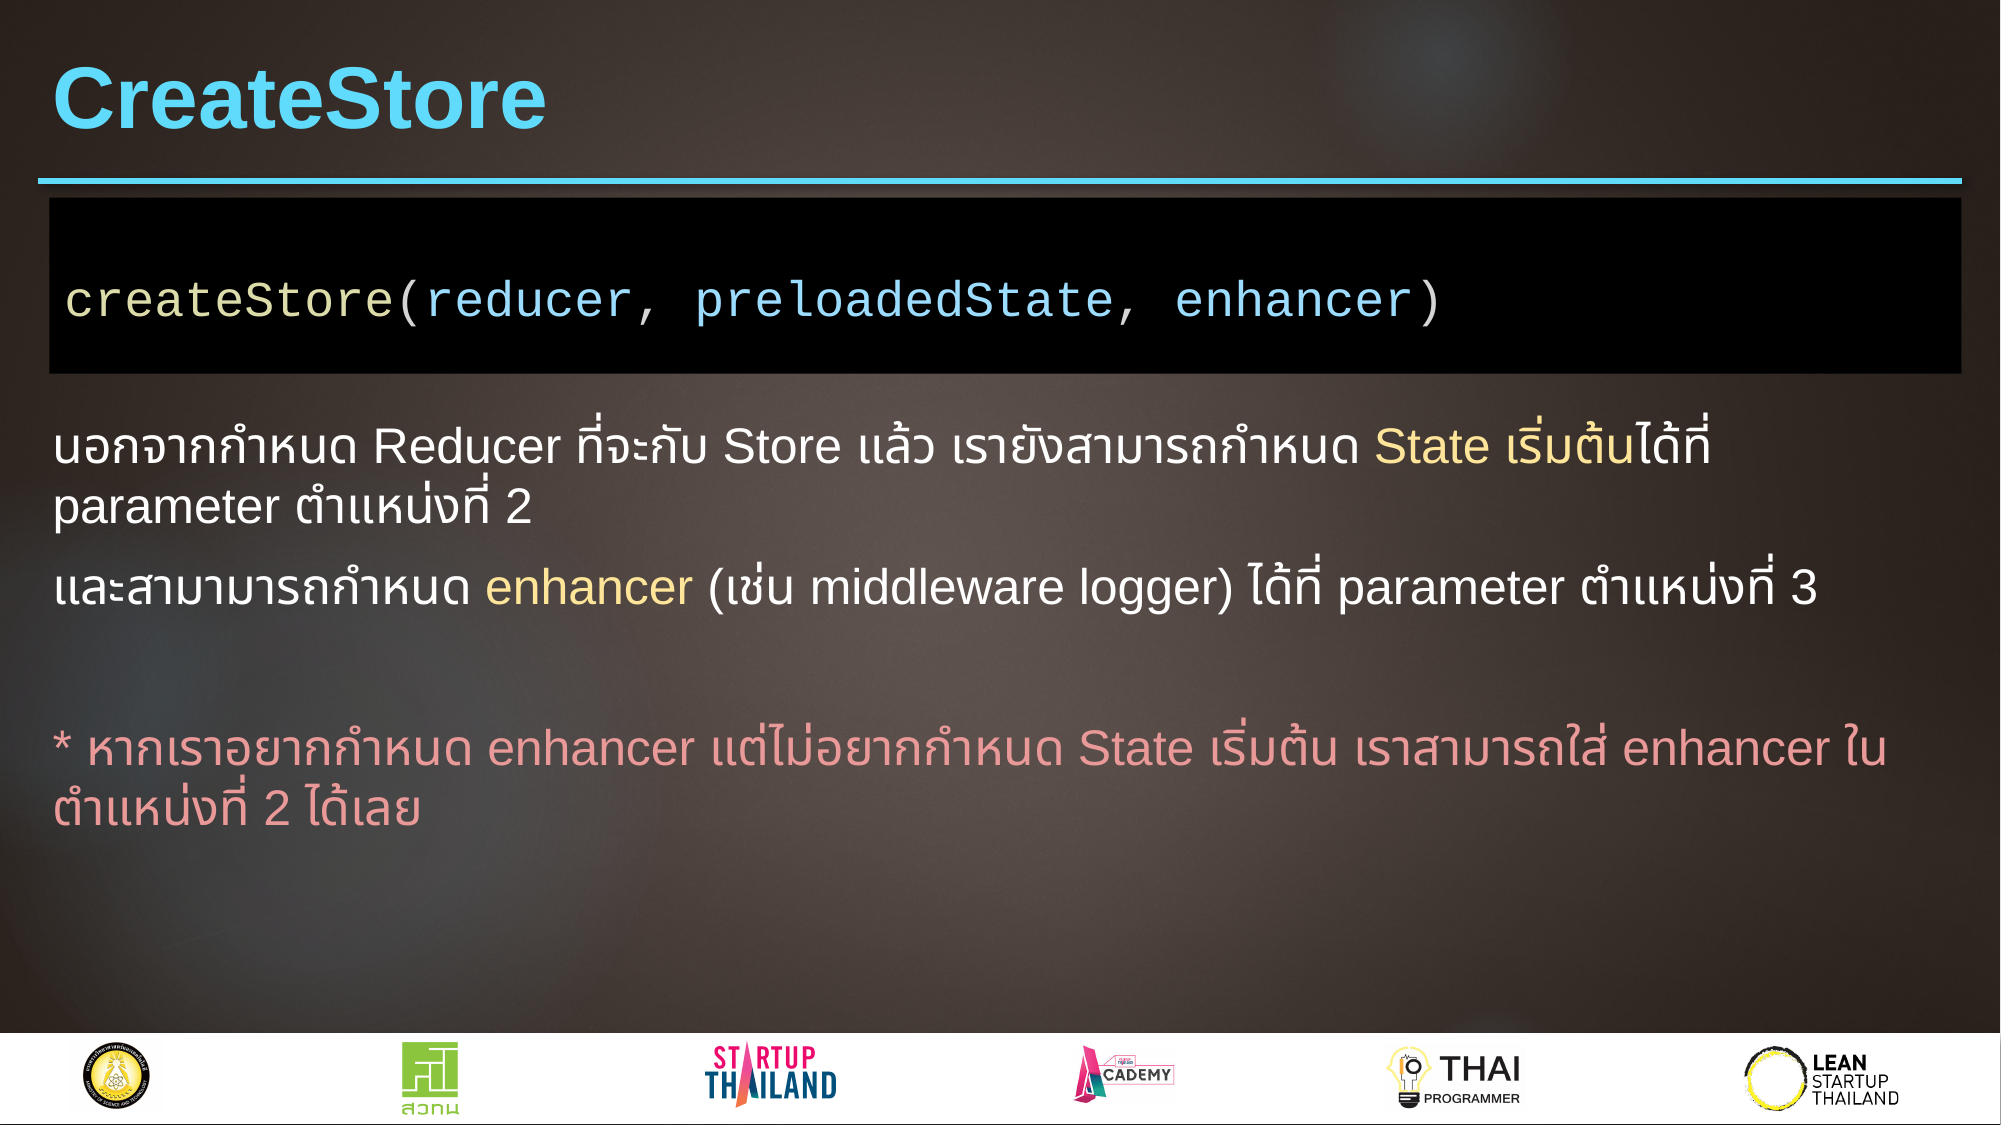

# CreateStore
createStore(reducer, preloadedState, enhancer)
นอกจากกำหนด Reducer ที่จะกับ Store แล้ว เรายังสามารถกำหนด State เริ่มต้นได้ที่ parameter ตำแหน่งที่ 2
และสามามารถกำหนด enhancer (เช่น middleware logger) ได้ที่ parameter ตำแหน่งที่ 3

* หากเราอยากกำหนด enhancer แต่ไม่อยากกำหนด State เริ่มต้น เราสามารถใส่ enhancer ในตำแหน่งที่ 2 ได้เลย